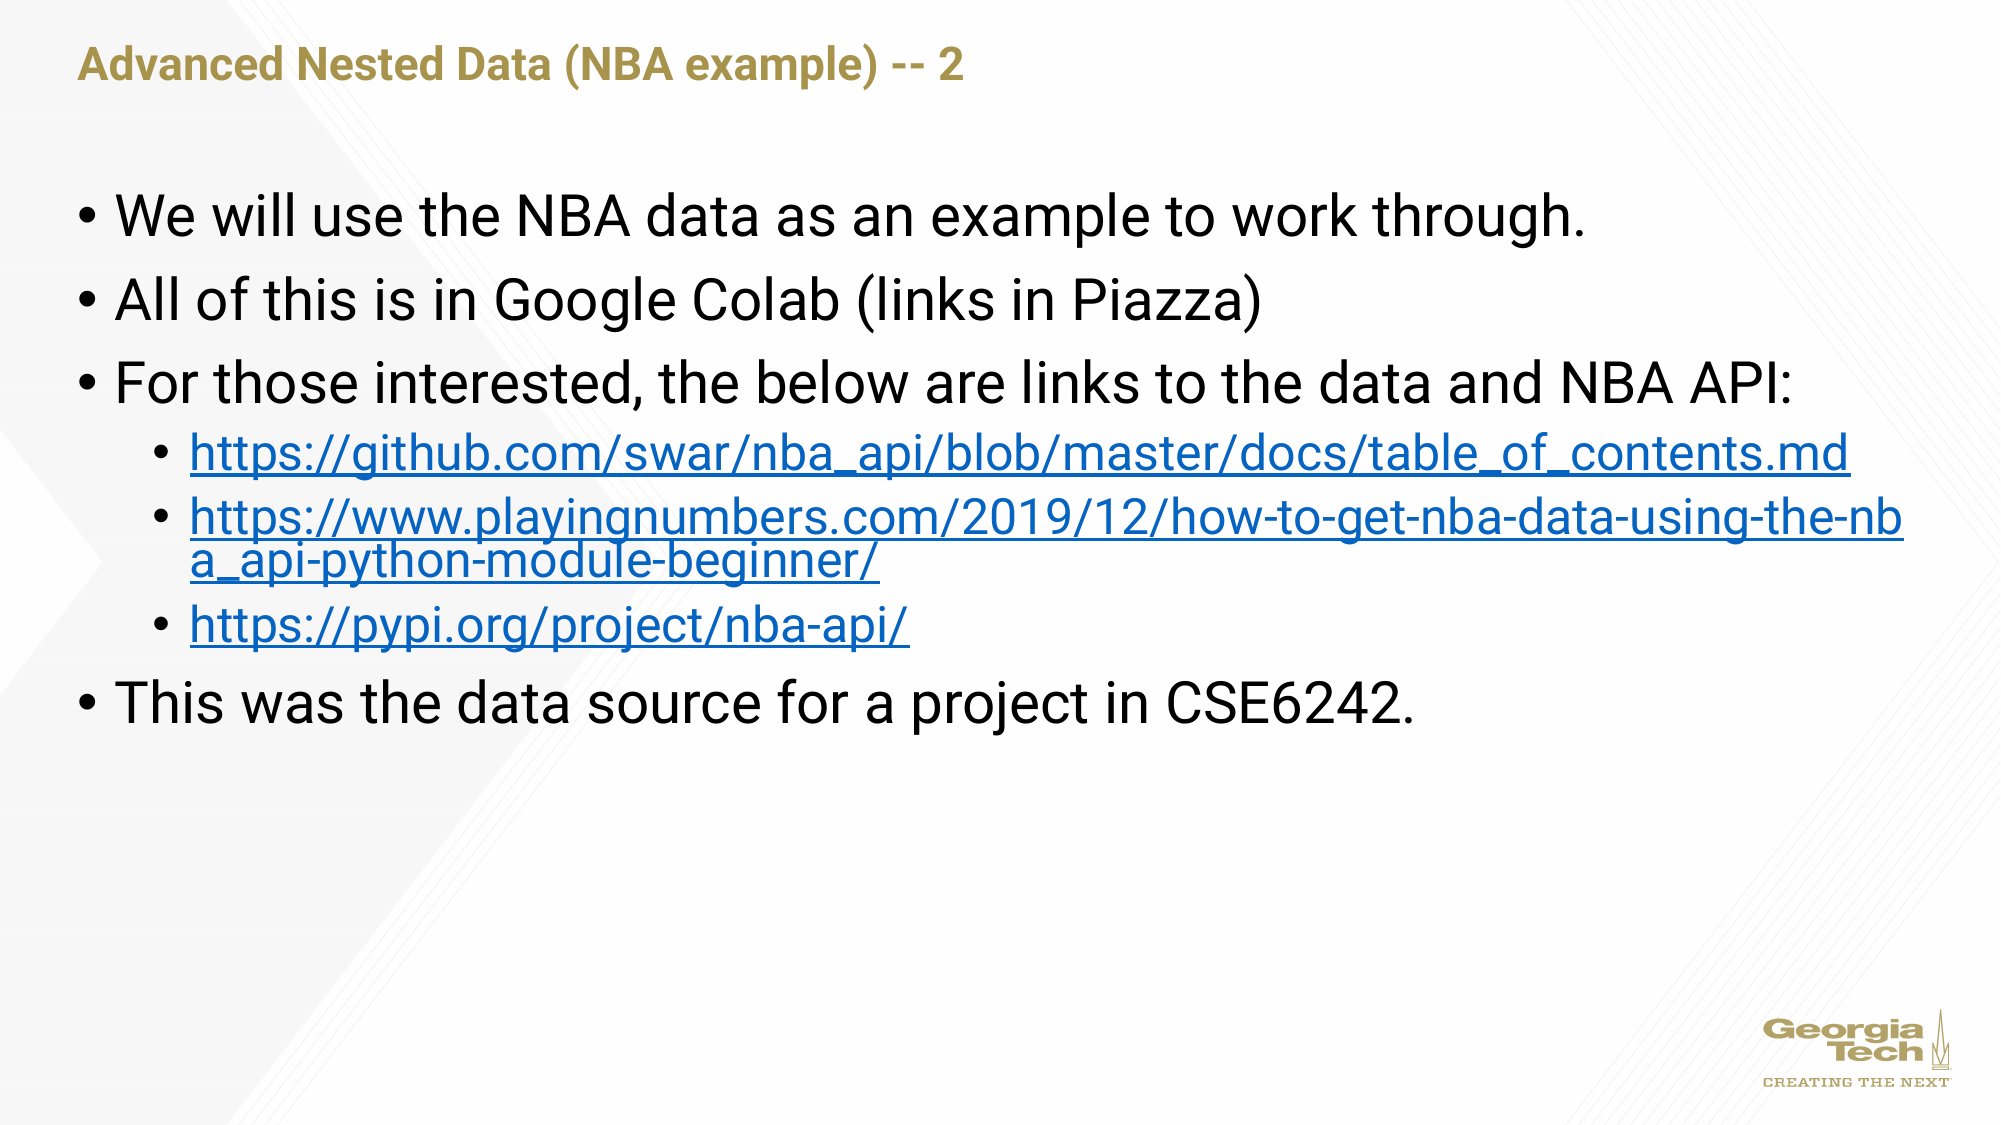

# Advanced Nested Data (NBA example) -- 2
We will use the NBA data as an example to work through.
All of this is in Google Colab (links in Piazza)
For those interested, the below are links to the data and NBA API:
https://github.com/swar/nba_api/blob/master/docs/table_of_contents.md
https://www.playingnumbers.com/2019/12/how-to-get-nba-data-using-the-nba_api-python-module-beginner/
https://pypi.org/project/nba-api/
This was the data source for a project in CSE6242.